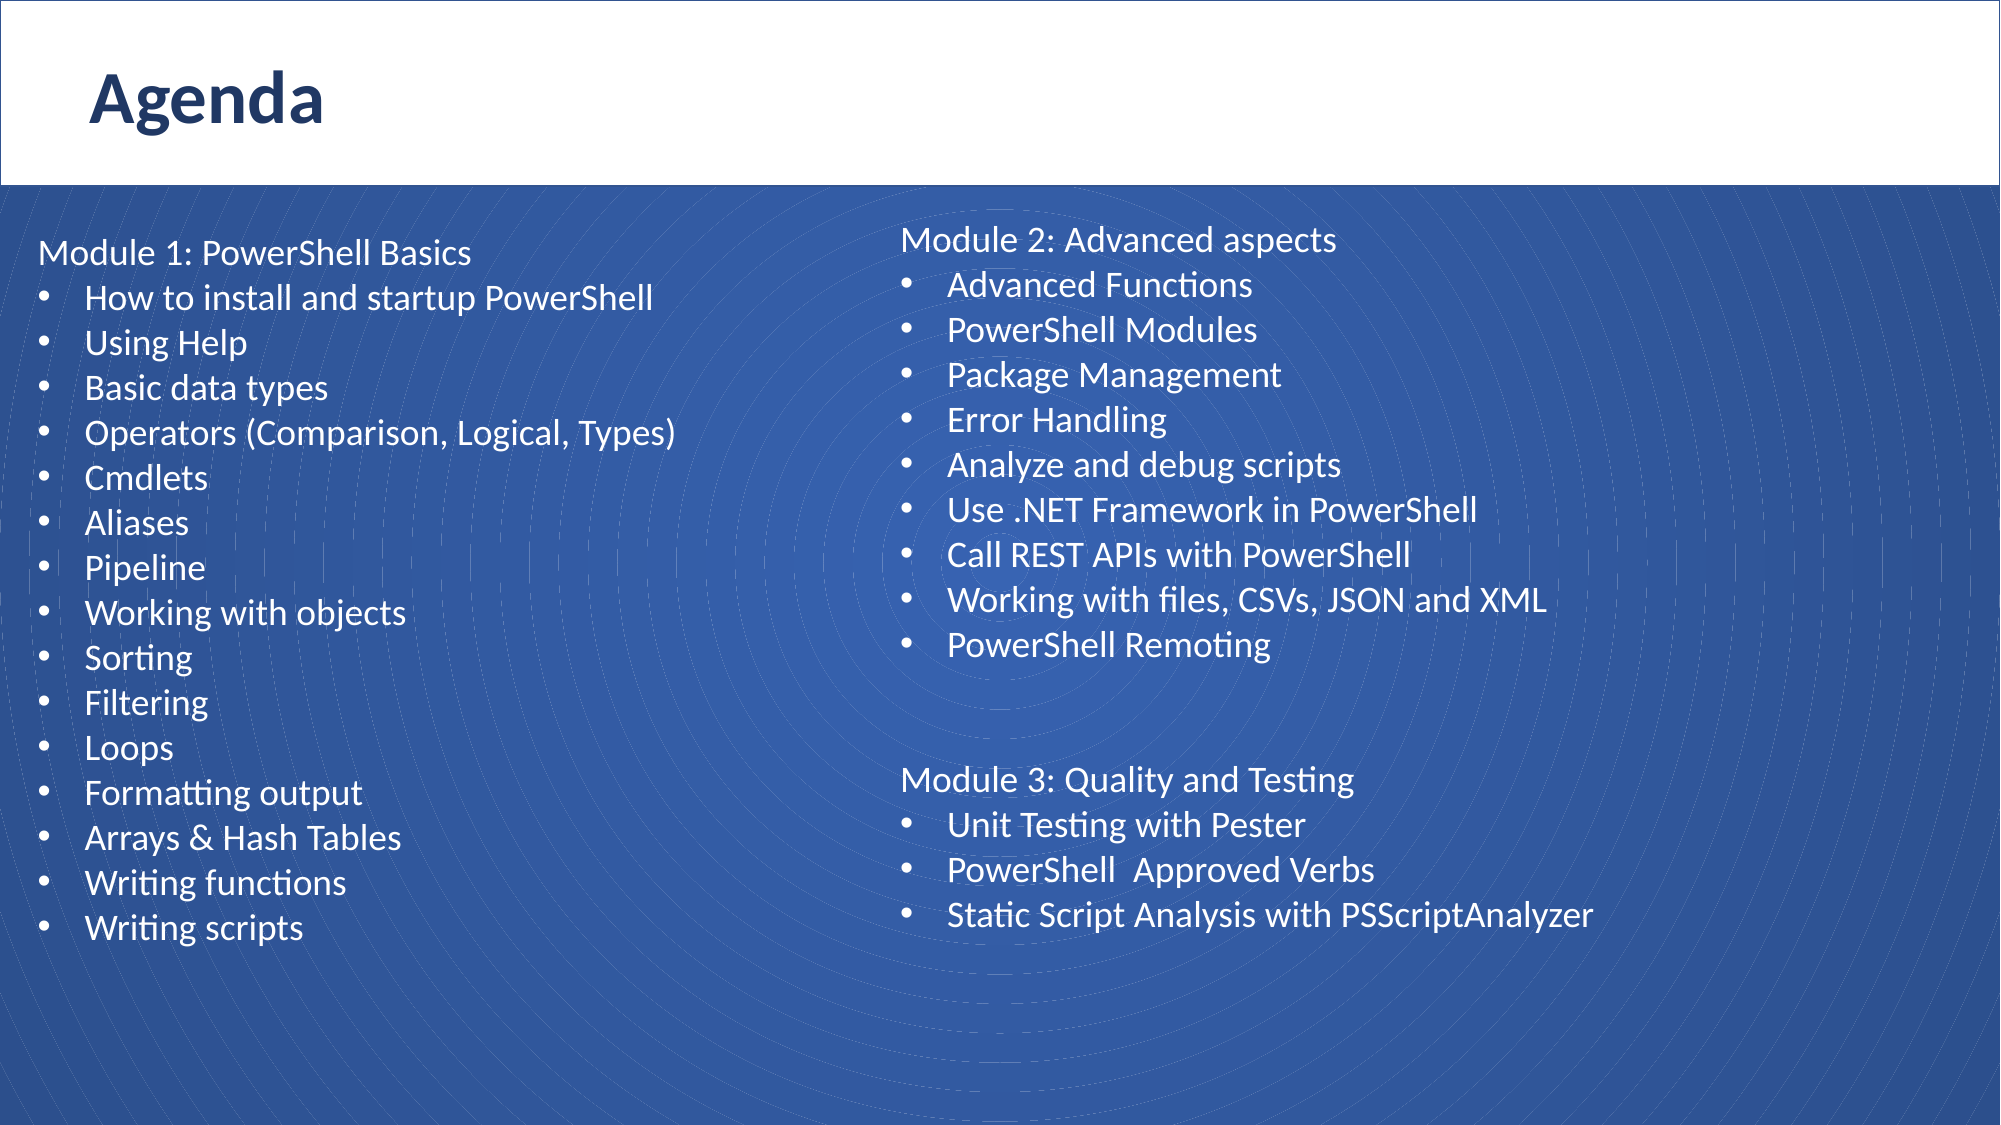

Agenda
Module 2: Advanced aspects
Advanced Functions
PowerShell Modules
Package Management
Error Handling
Analyze and debug scripts
Use .NET Framework in PowerShell
Call REST APIs with PowerShell
Working with files, CSVs, JSON and XML
PowerShell Remoting

Module 3: Quality and Testing
Unit Testing with Pester
PowerShell  Approved Verbs
Static Script Analysis with PSScriptAnalyzer
Module 1: PowerShell Basics
How to install and startup PowerShell
Using Help
Basic data types
Operators (Comparison, Logical, Types)
Cmdlets
Aliases
Pipeline
Working with objects
Sorting
Filtering
Loops
Formatting output
Arrays & Hash Tables
Writing functions
Writing scripts